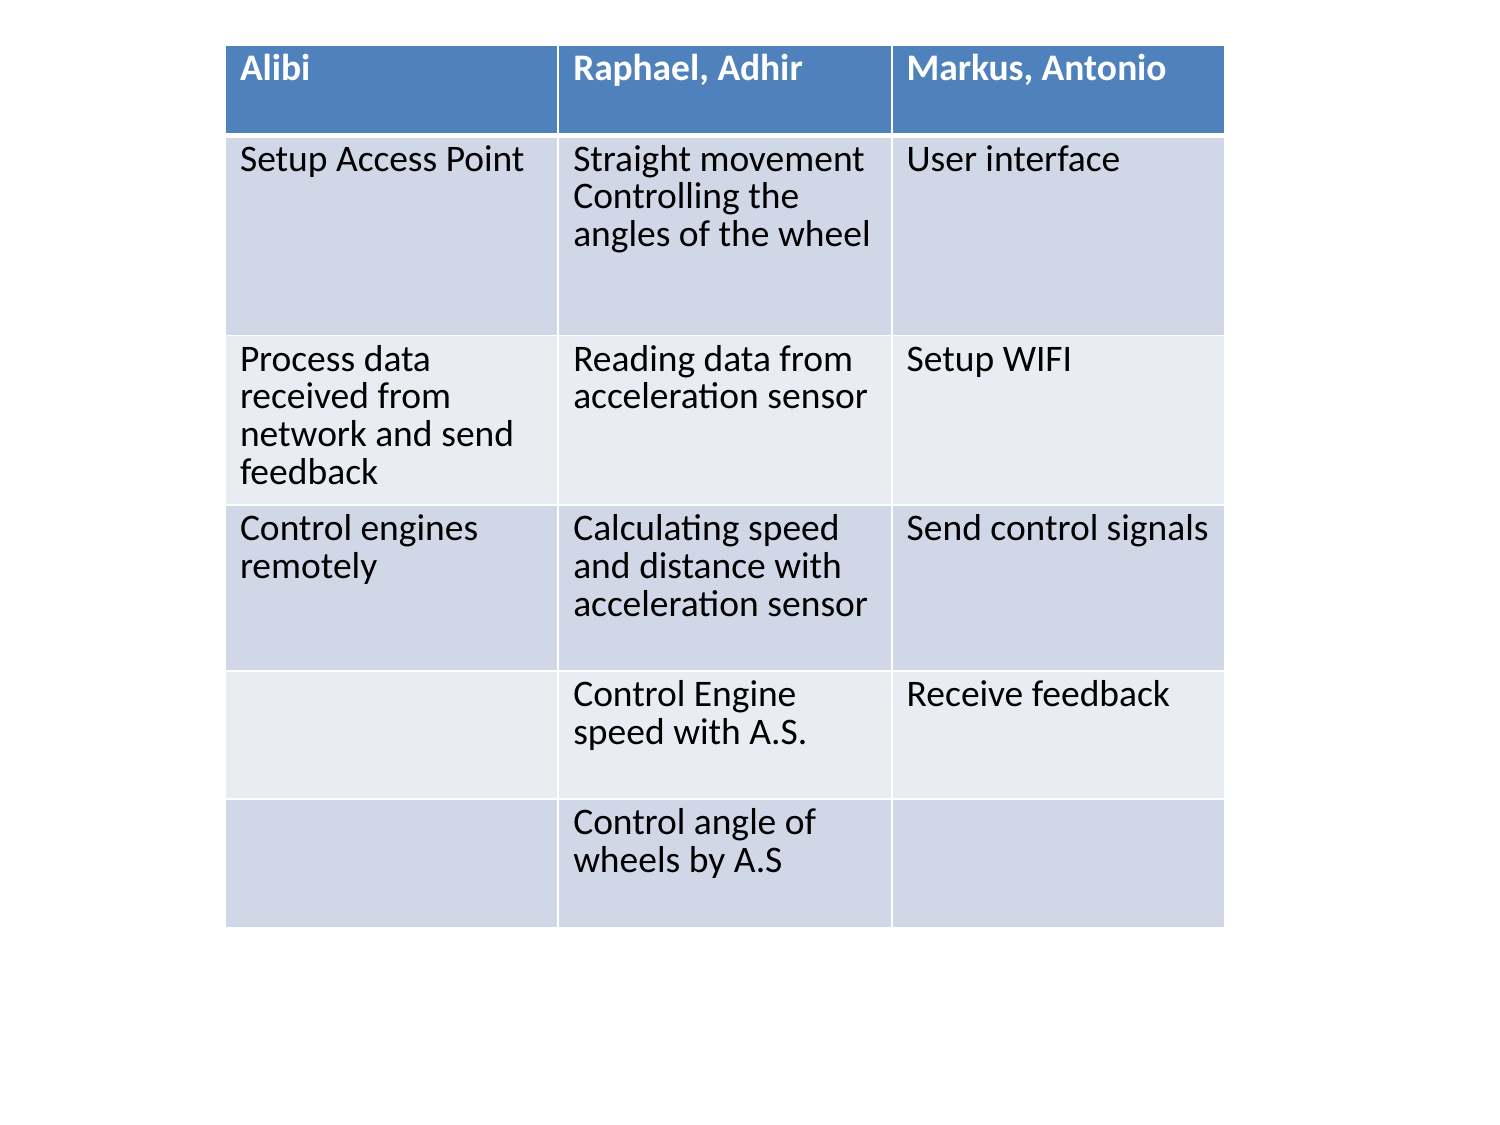

| Alibi | Raphael, Adhir | Markus, Antonio |
| --- | --- | --- |
| Setup Access Point | Straight movement Controlling the angles of the wheel | User interface |
| Process data received from network and send feedback | Reading data from acceleration sensor | Setup WIFI |
| Control engines remotely | Calculating speed and distance with acceleration sensor | Send control signals |
|  | Control Engine speed with A.S. | Receive feedback |
|  | Control angle of wheels by A.S |  |